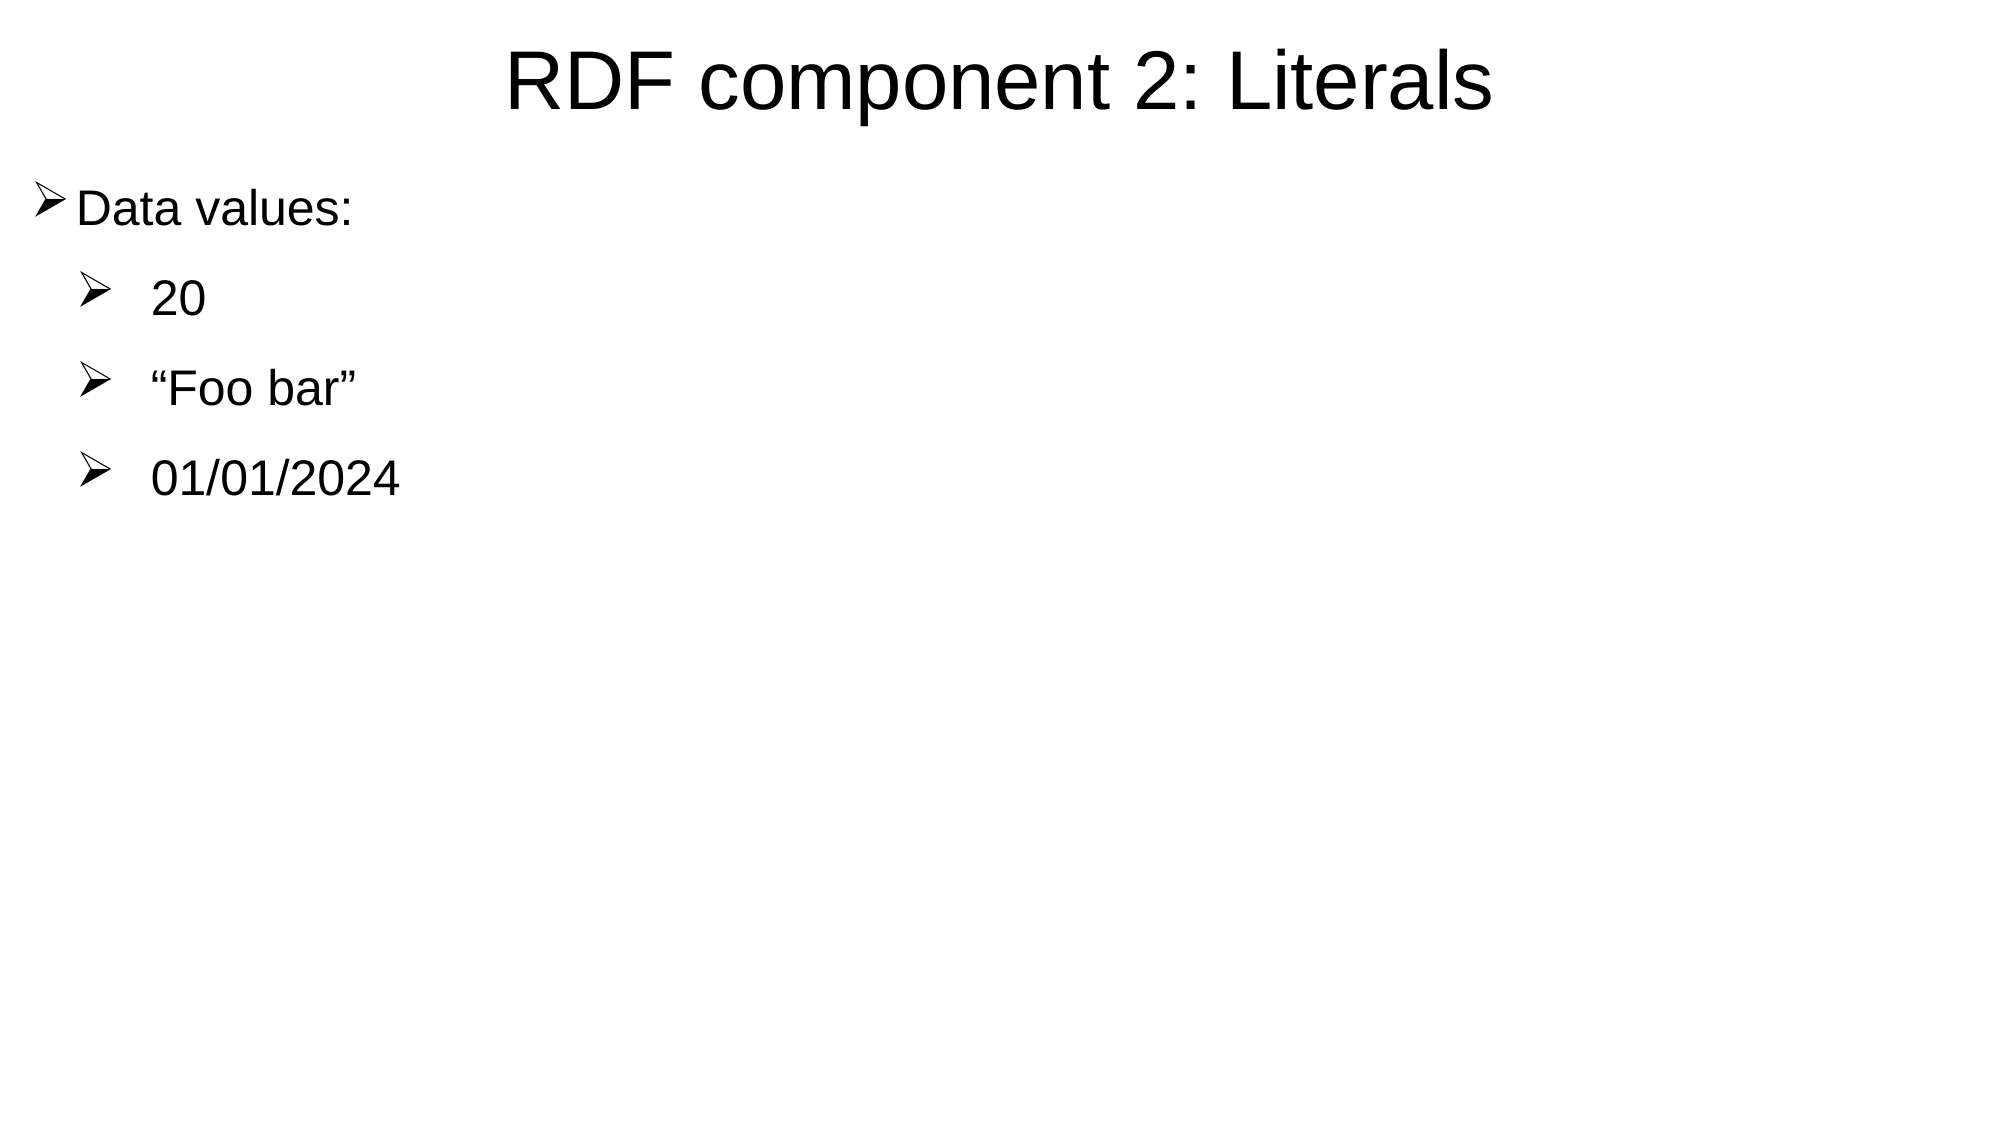

RDF component 2: Literals
Data values:
20
“Foo bar”
01/01/2024